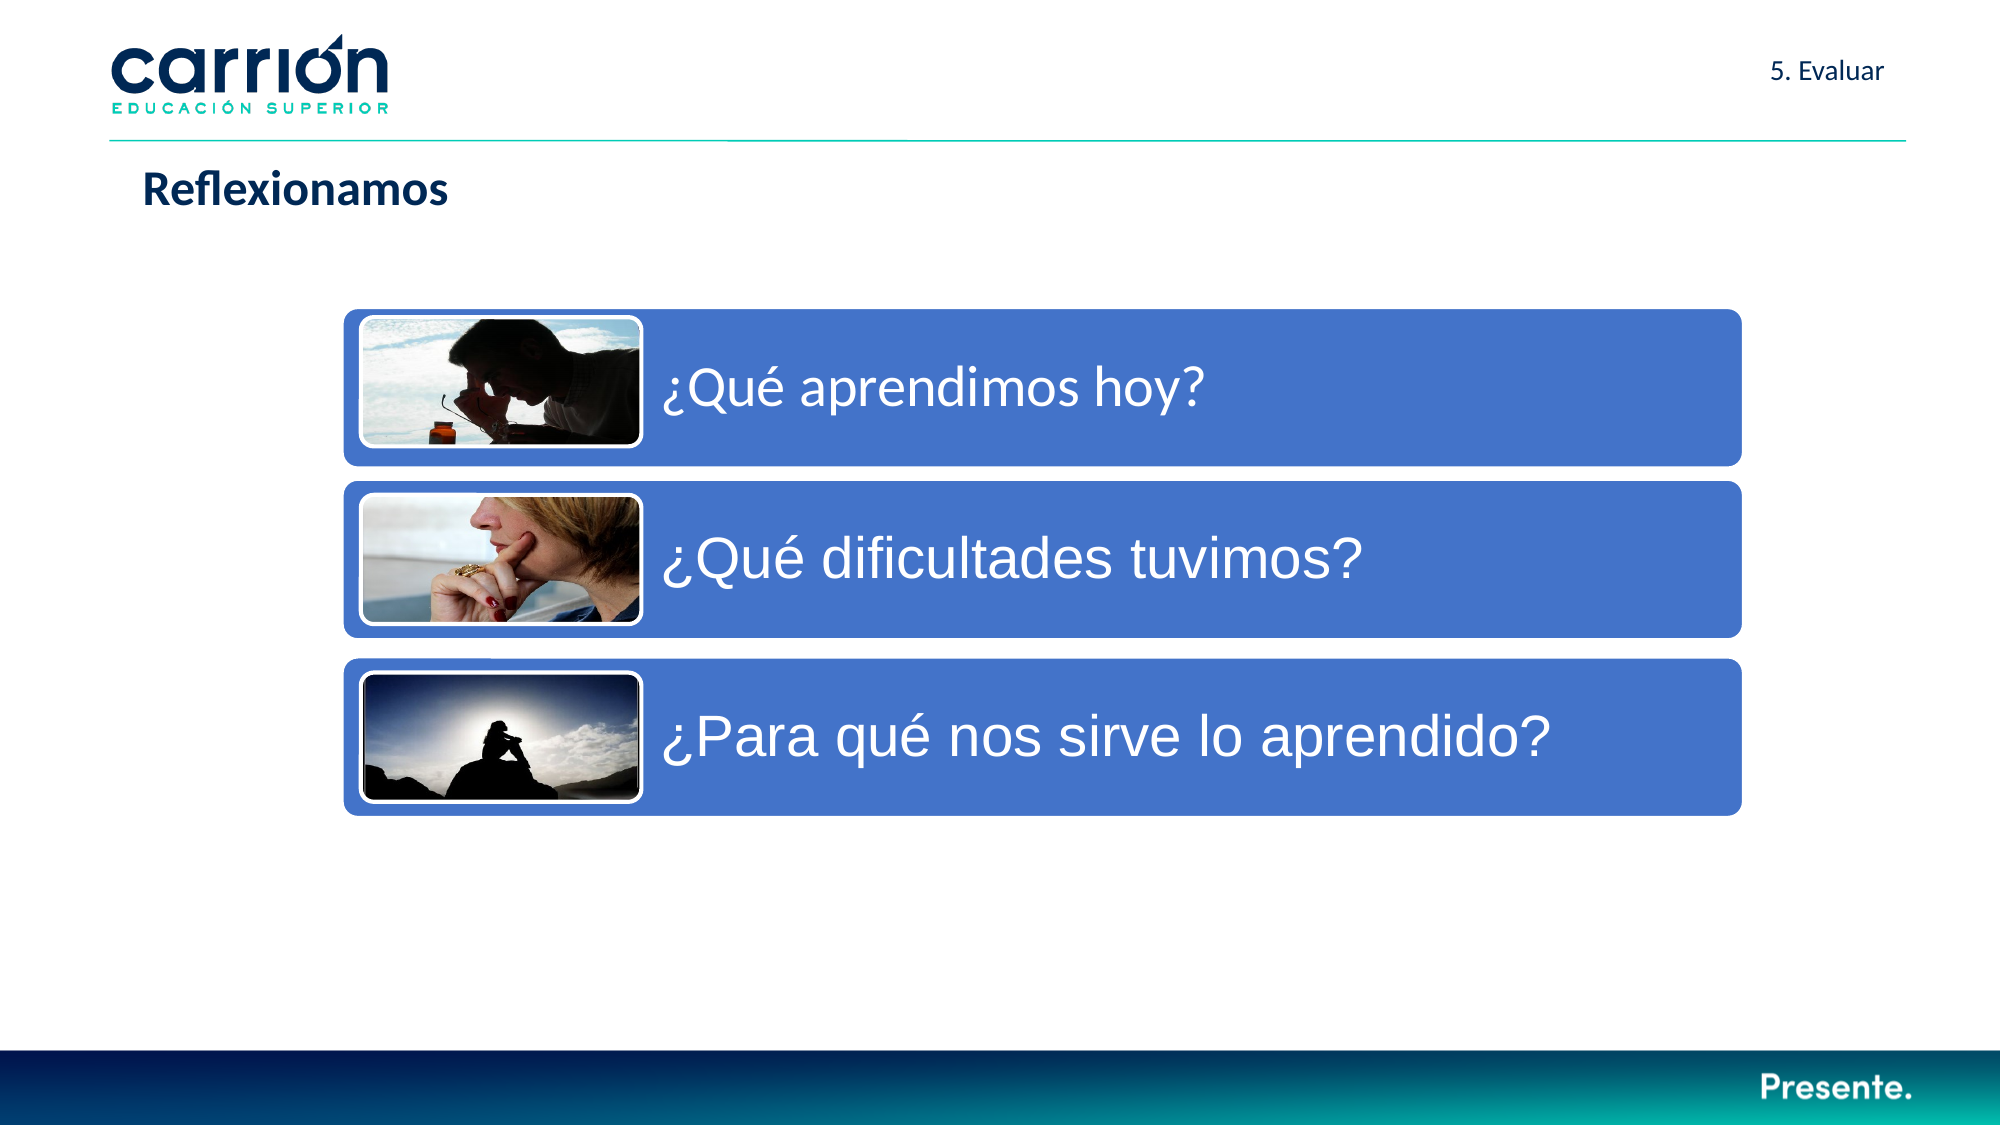

# 5. Evaluar
Reflexionamos

¿Qué aprendimos hoy?

¿Qué dificultades tuvimos?

¿Para qué nos sirve lo aprendido?